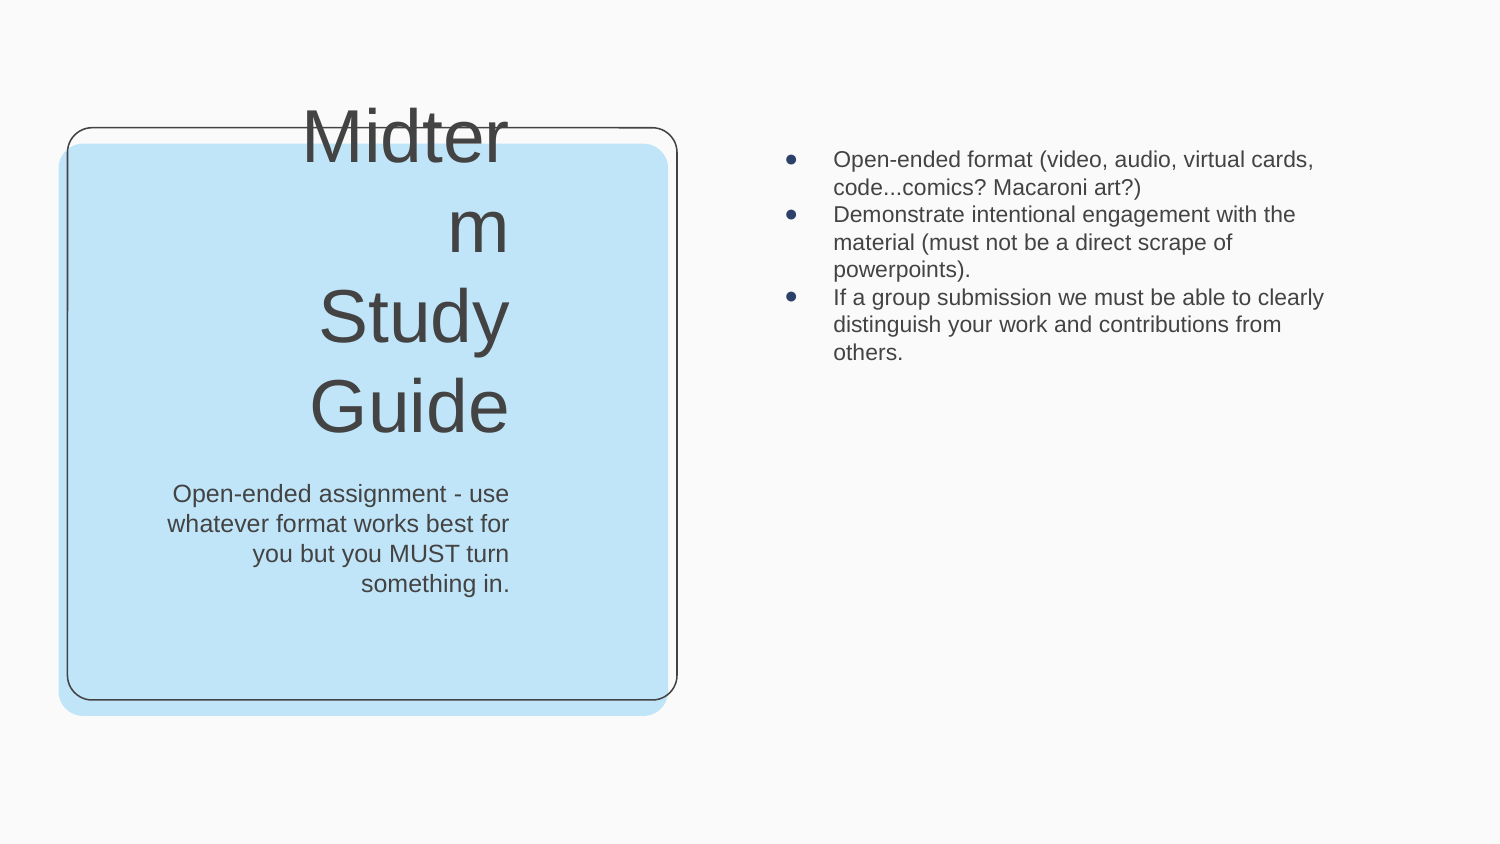

Open-ended format (video, audio, virtual cards, code...comics? Macaroni art?)
Demonstrate intentional engagement with the material (must not be a direct scrape of powerpoints).
If a group submission we must be able to clearly distinguish your work and contributions from others.
# Midterm Study Guide
Open-ended assignment - use whatever format works best for you but you MUST turn something in.